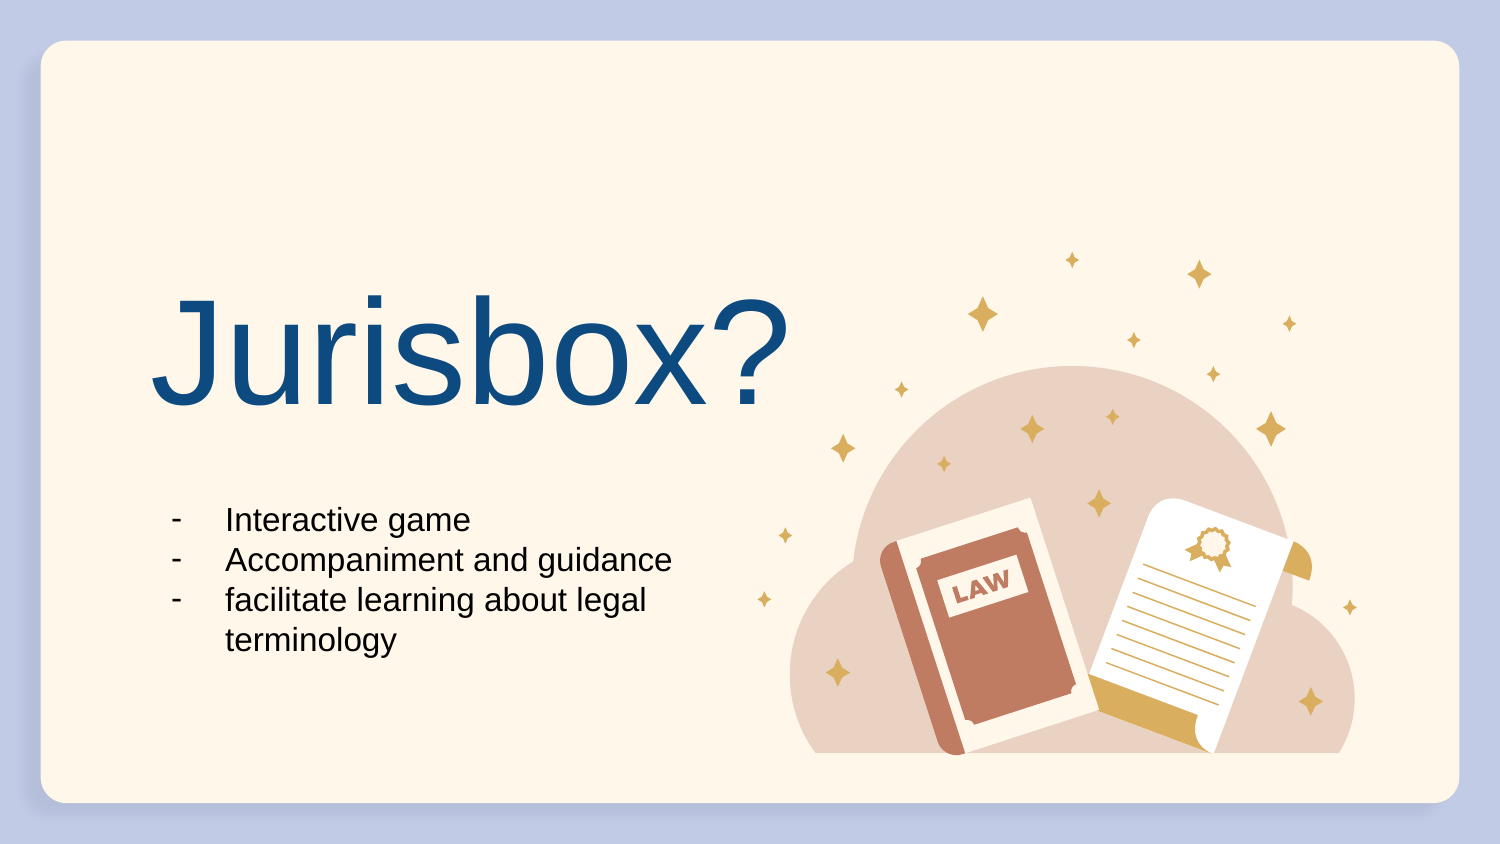

# Jurisbox?

Interactive game
Accompaniment and guidance
facilitate learning about legal terminology